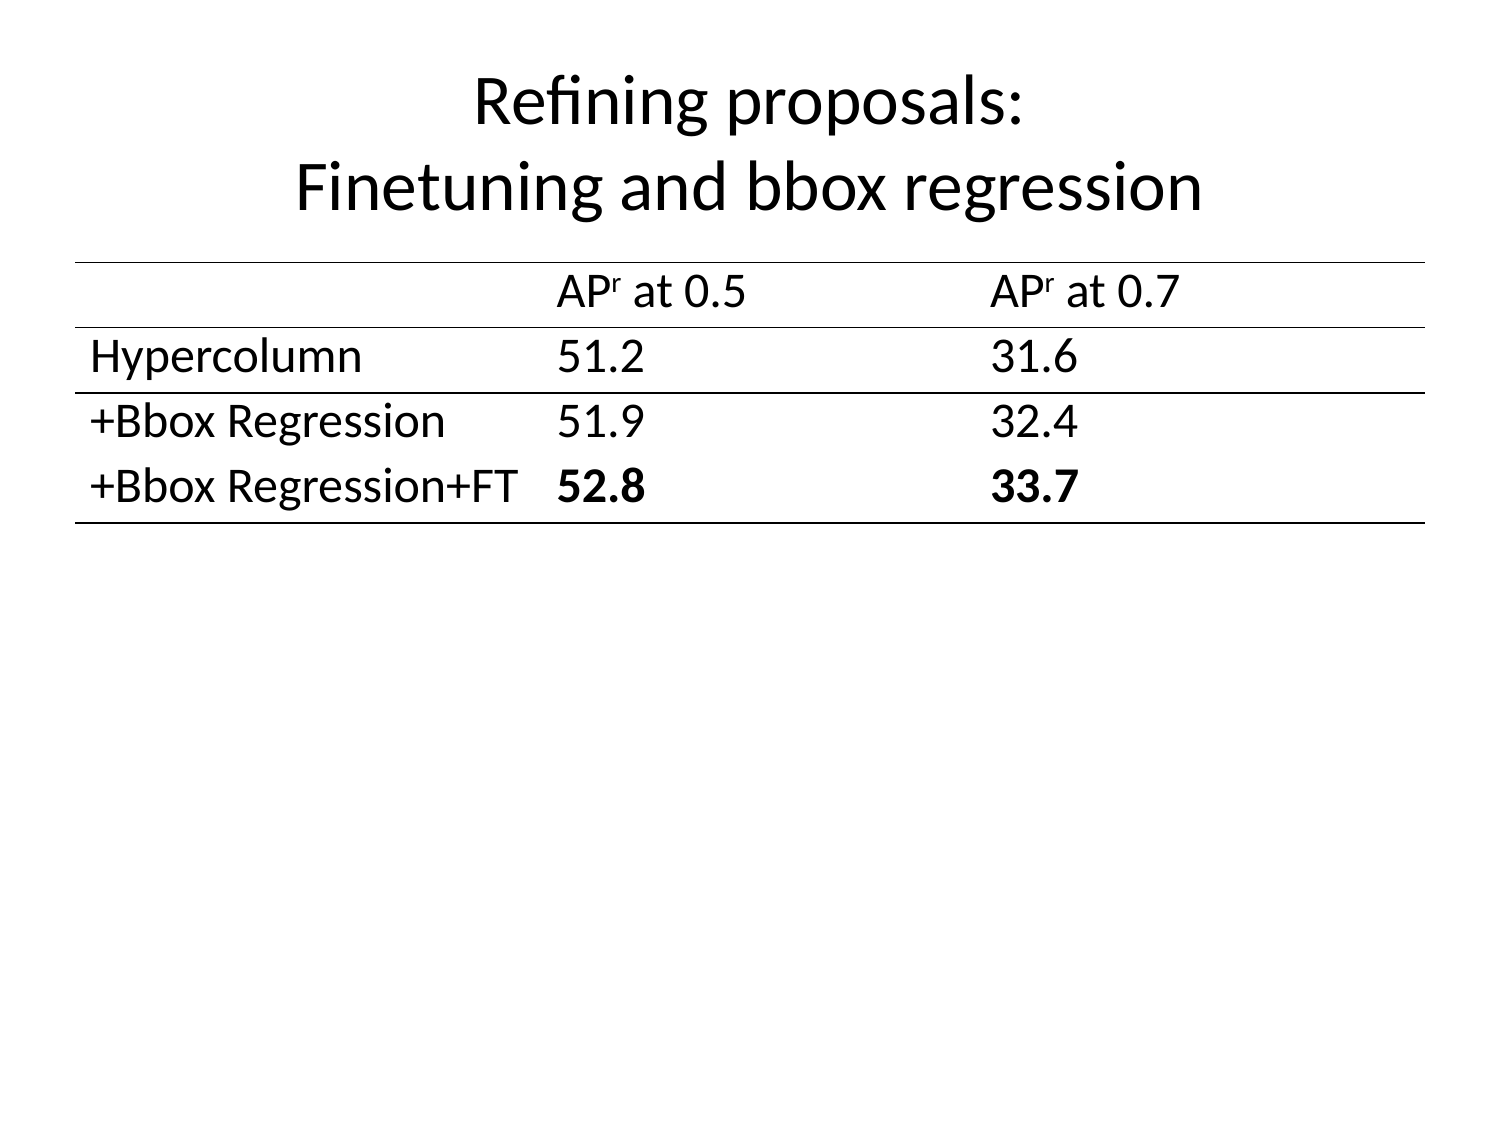

# Refining proposals: Finetuning and bbox regression
|  | APr at 0.5 | APr at 0.7 |
| --- | --- | --- |
| Hypercolumn | 51.2 | 31.6 |
| +Bbox Regression | 51.9 | 32.4 |
| +Bbox Regression+FT | 52.8 | 33.7 |